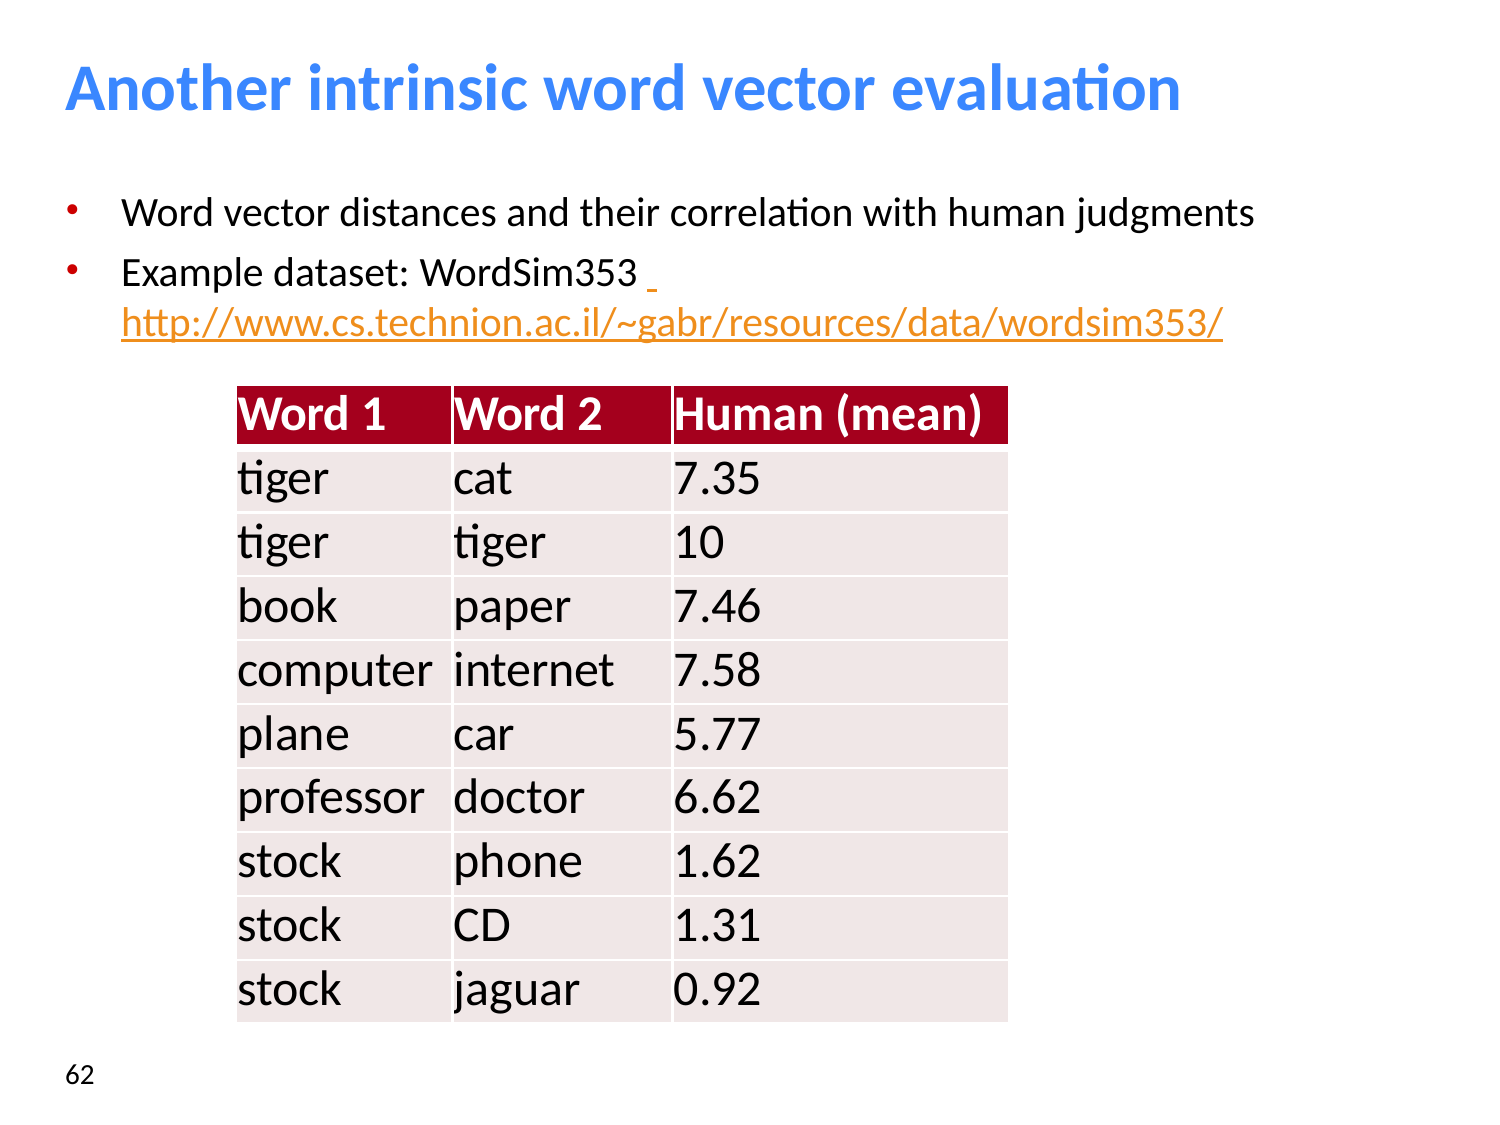

# Another intrinsic word vector evaluation
Word vector distances and their correlation with human judgments
Example dataset: WordSim353  http://www.cs.technion.ac.il/~gabr/resources/data/wordsim353/
| Word 1 | Word 2 | Human (mean) |
| --- | --- | --- |
| tiger | cat | 7.35 |
| tiger | tiger | 10 |
| book | paper | 7.46 |
| computer | internet | 7.58 |
| plane | car | 5.77 |
| professor | doctor | 6.62 |
| stock | phone | 1.62 |
| stock | CD | 1.31 |
| stock | jaguar | 0.92 |
62